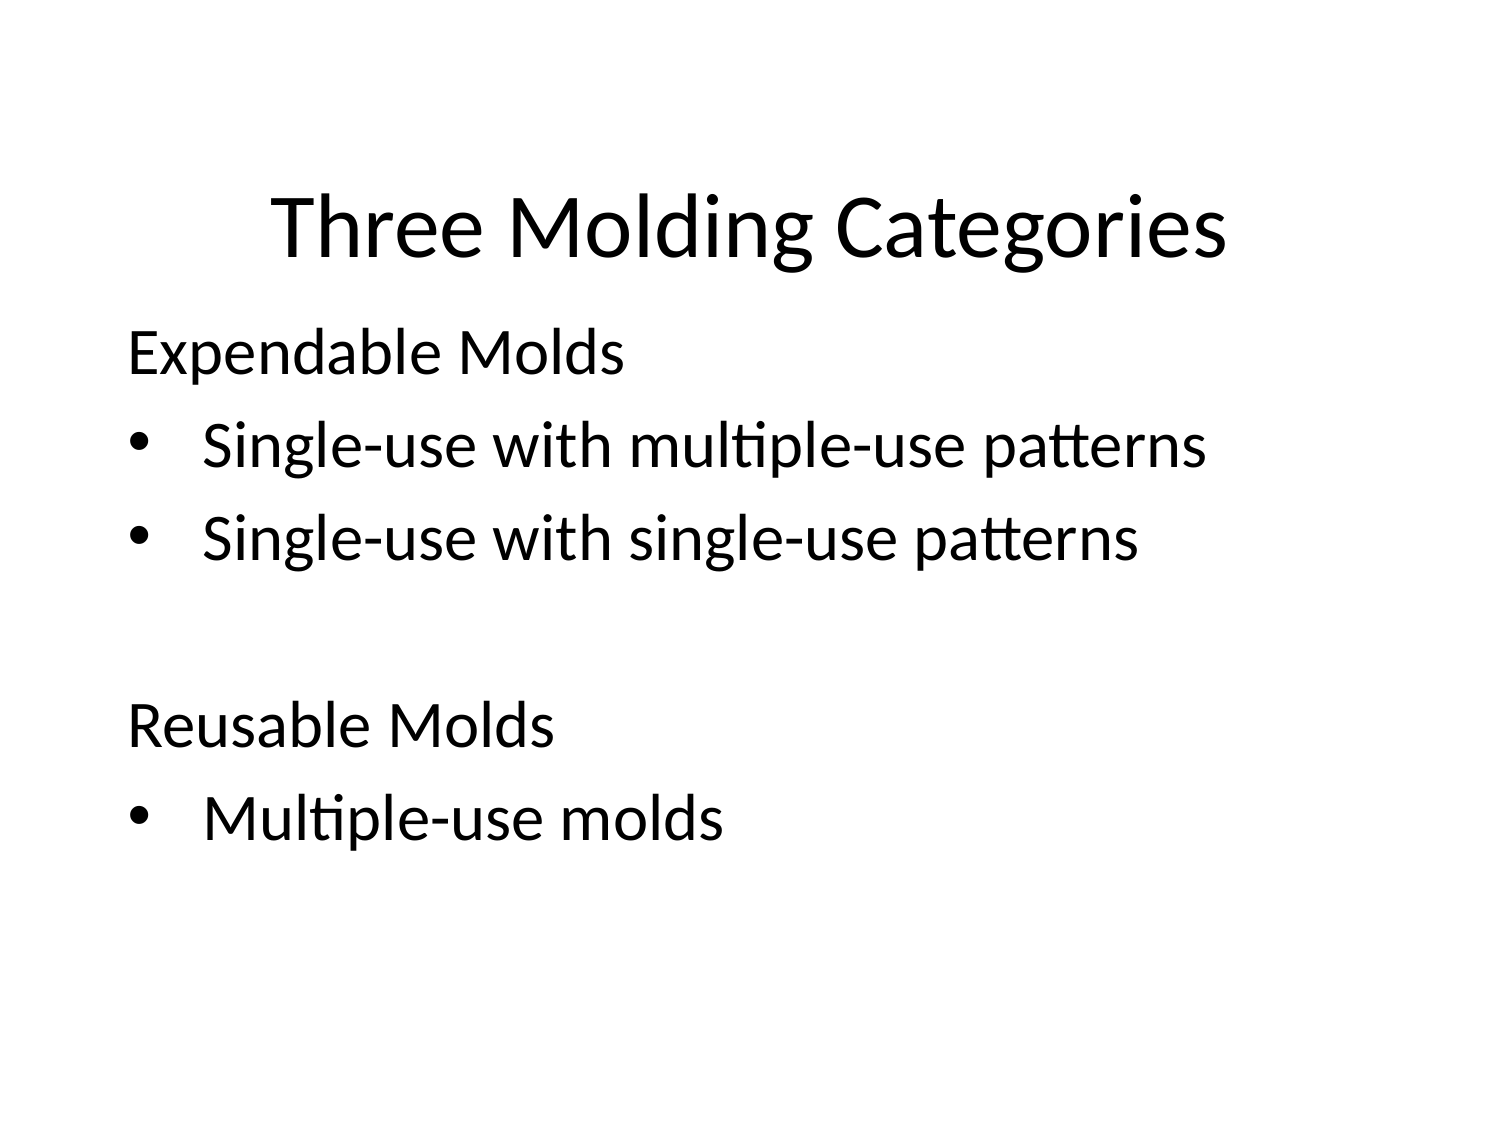

# Three Molding Categories
Expendable Molds
Single-use with multiple-use patterns
Single-use with single-use patterns

Reusable Molds
Multiple-use molds